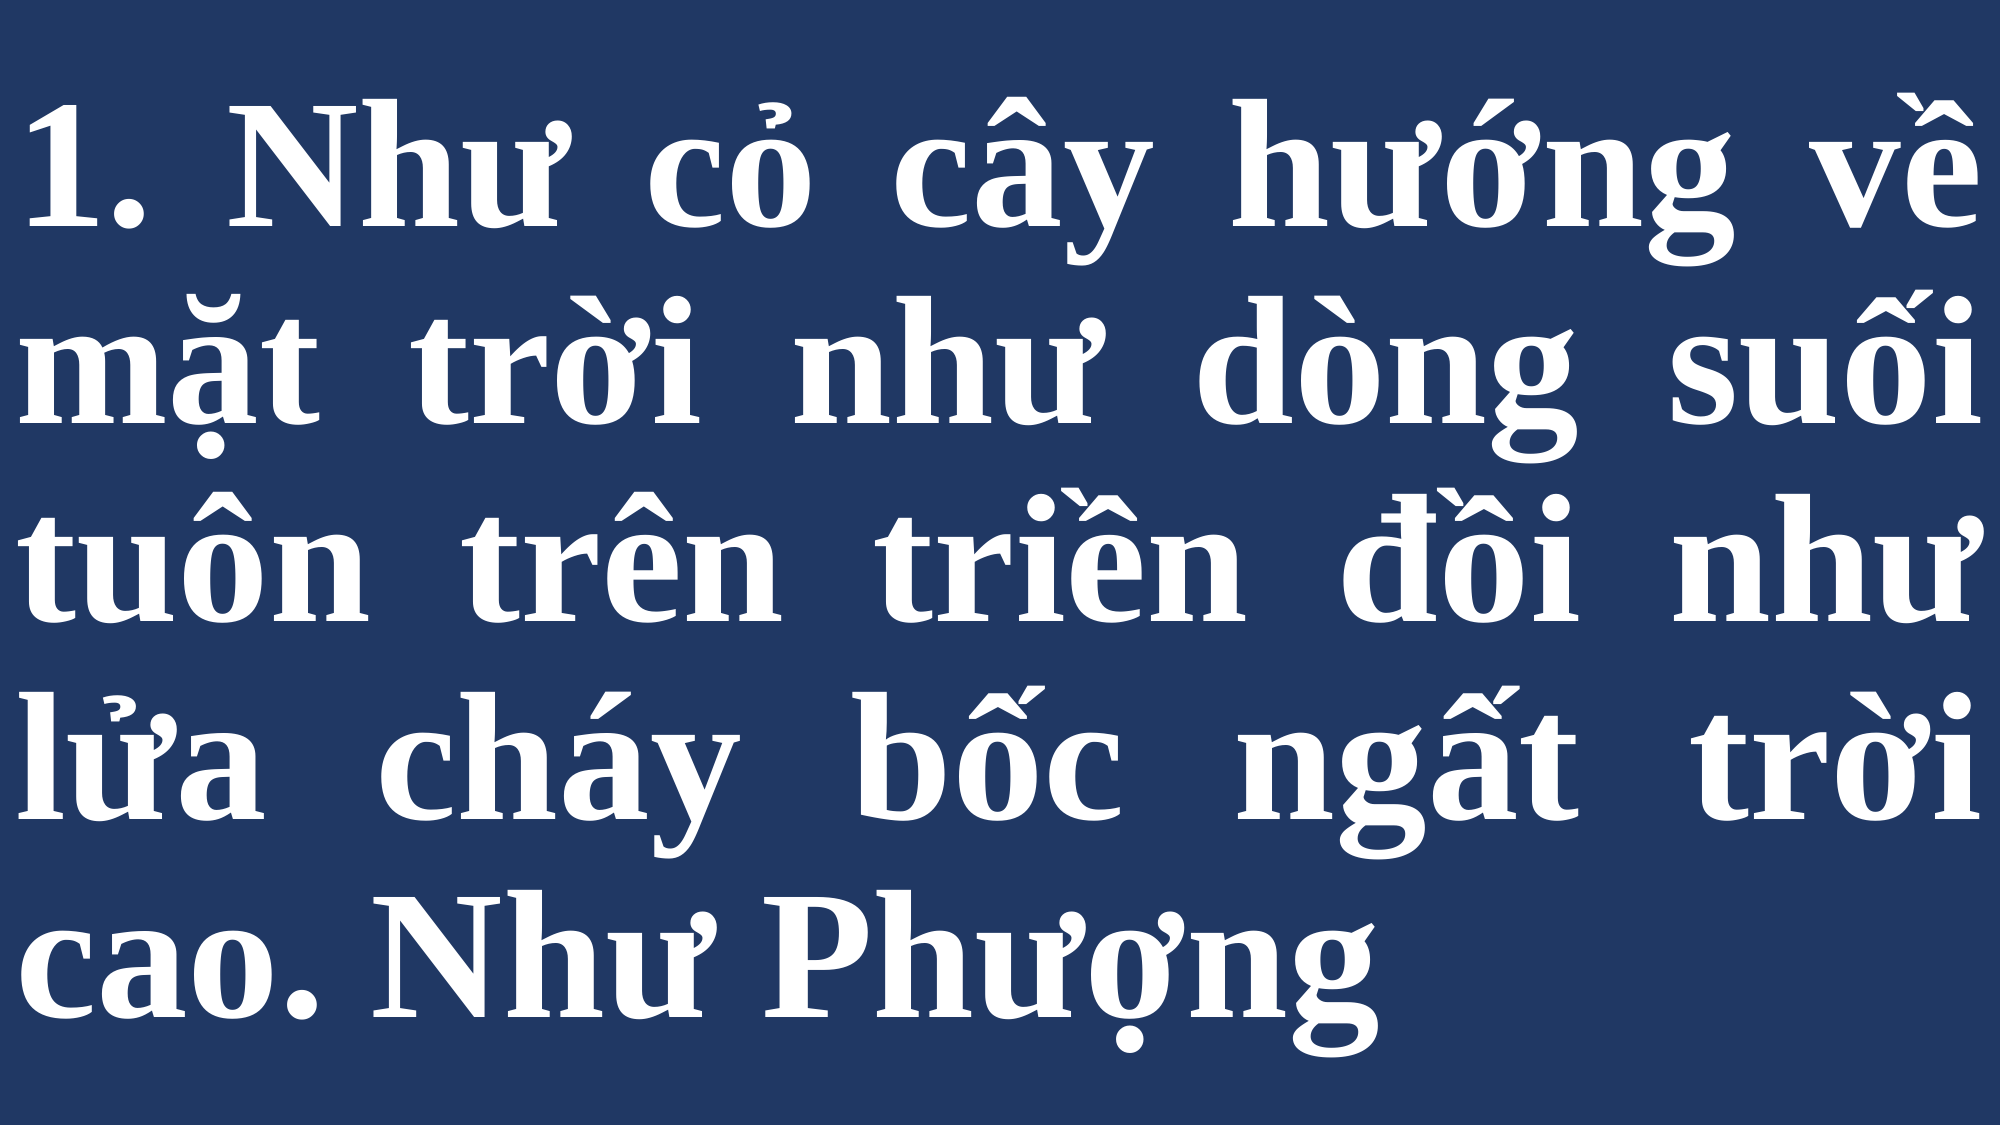

# 1. Như cỏ cây hướng về mặt trời như dòng suối tuôn trên triền đồi như lửa cháy bốc ngất trời cao. Như Phượng